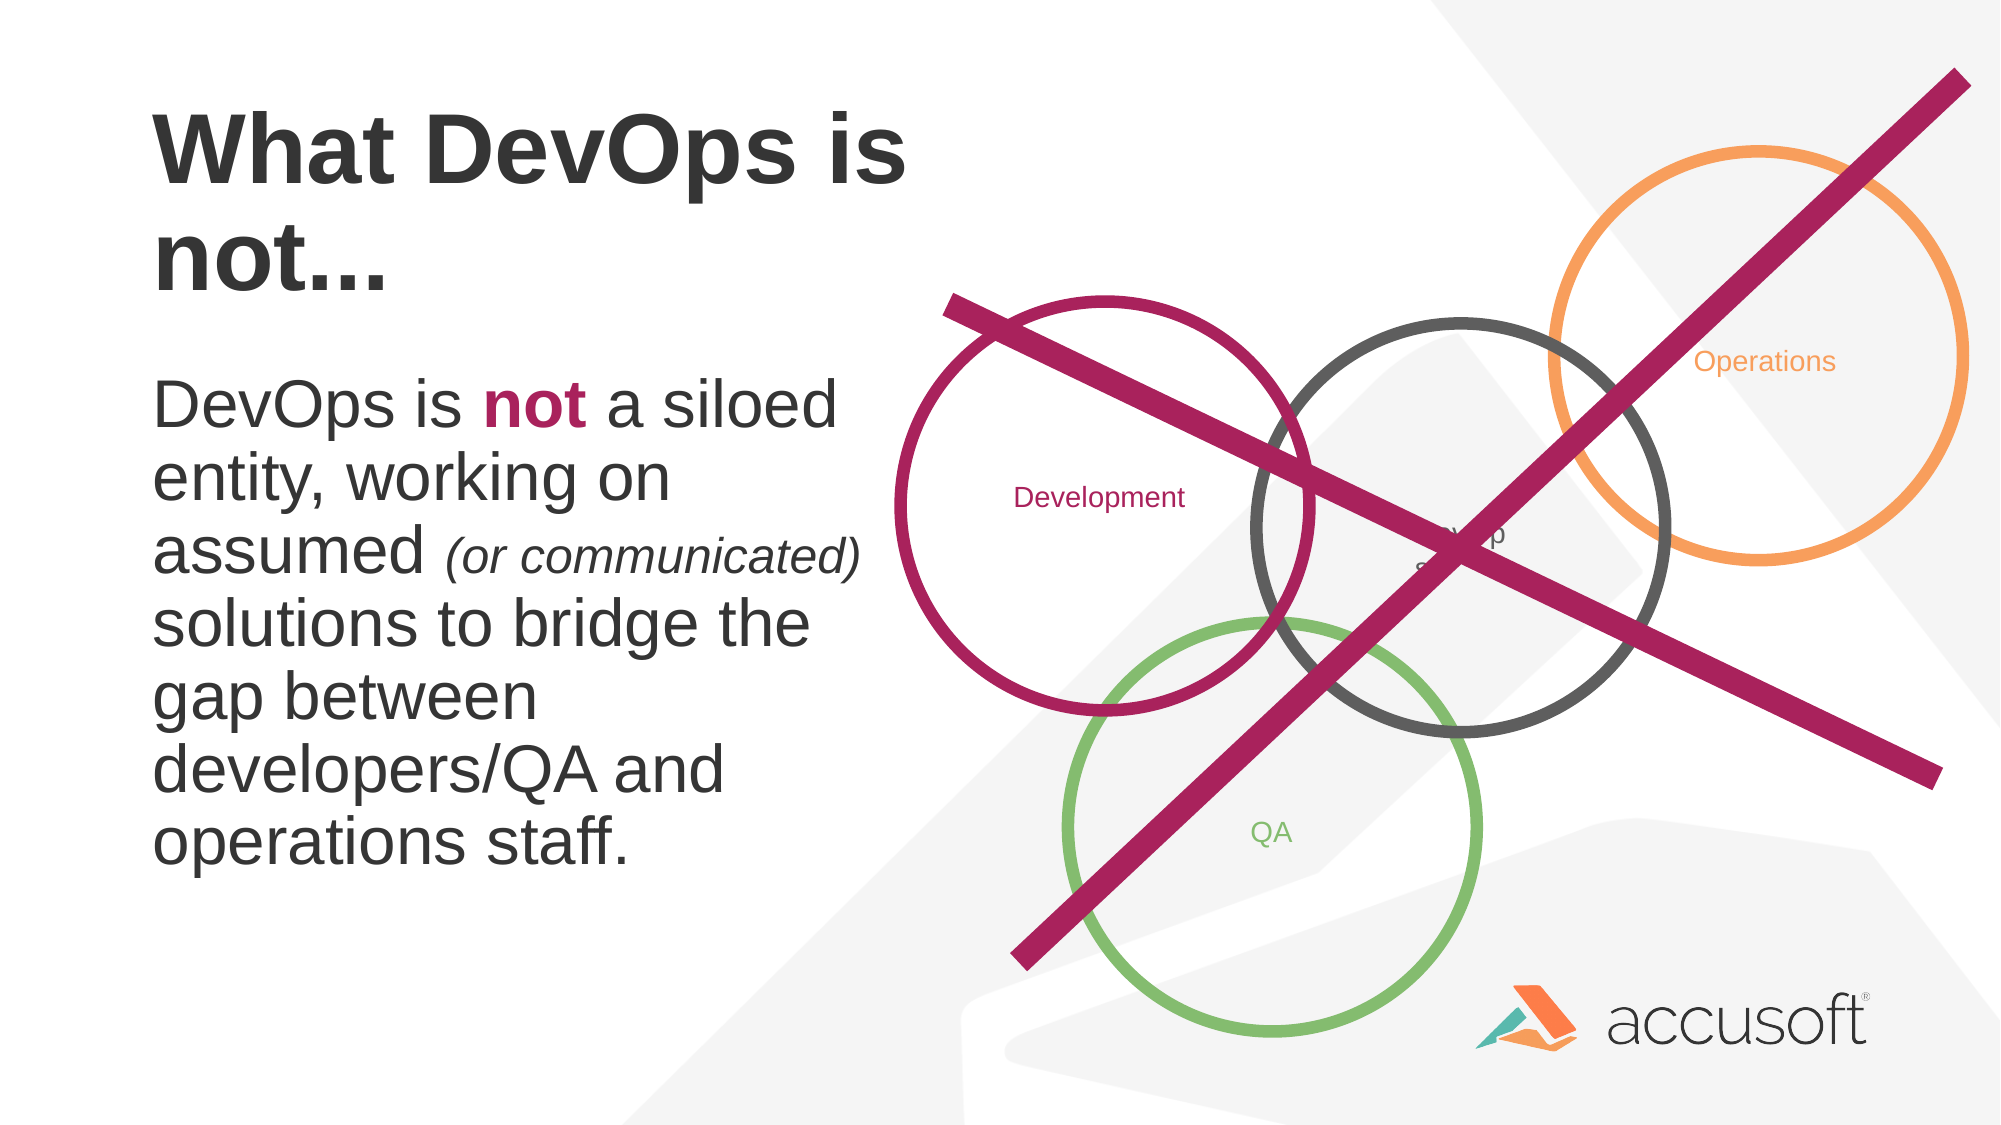

Operations
Development
DevOps

QA
# What DevOps is not...

DevOps is not a siloed entity, working on assumed (or communicated) solutions to bridge the gap between developers/QA and operations staff.